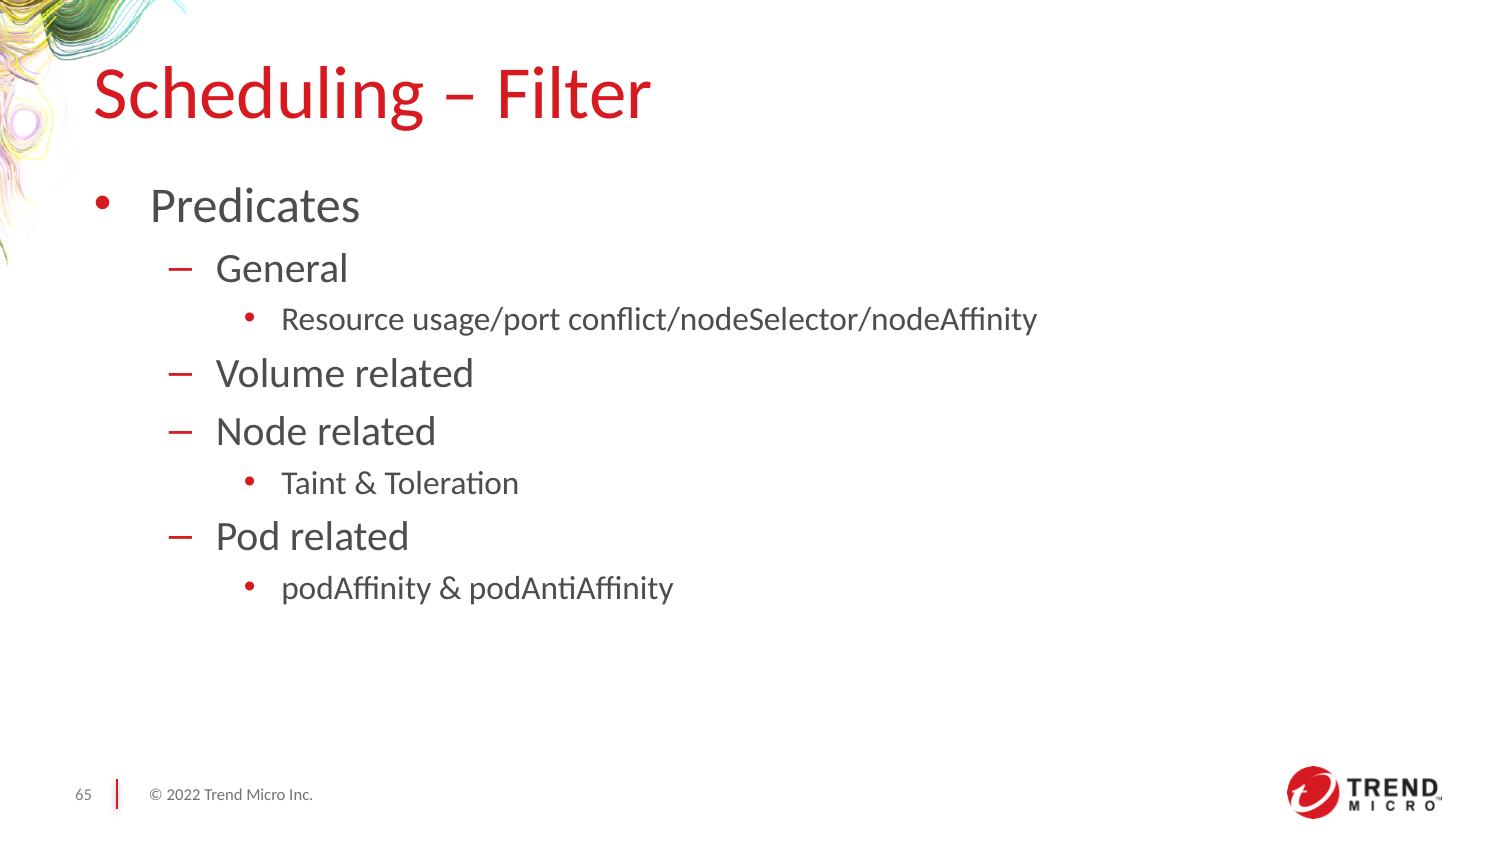

# Scheduling – Filter
Predicates
General
Resource usage/port conflict/nodeSelector/nodeAffinity
Volume related
Node related
Taint & Toleration
Pod related
podAffinity & podAntiAffinity